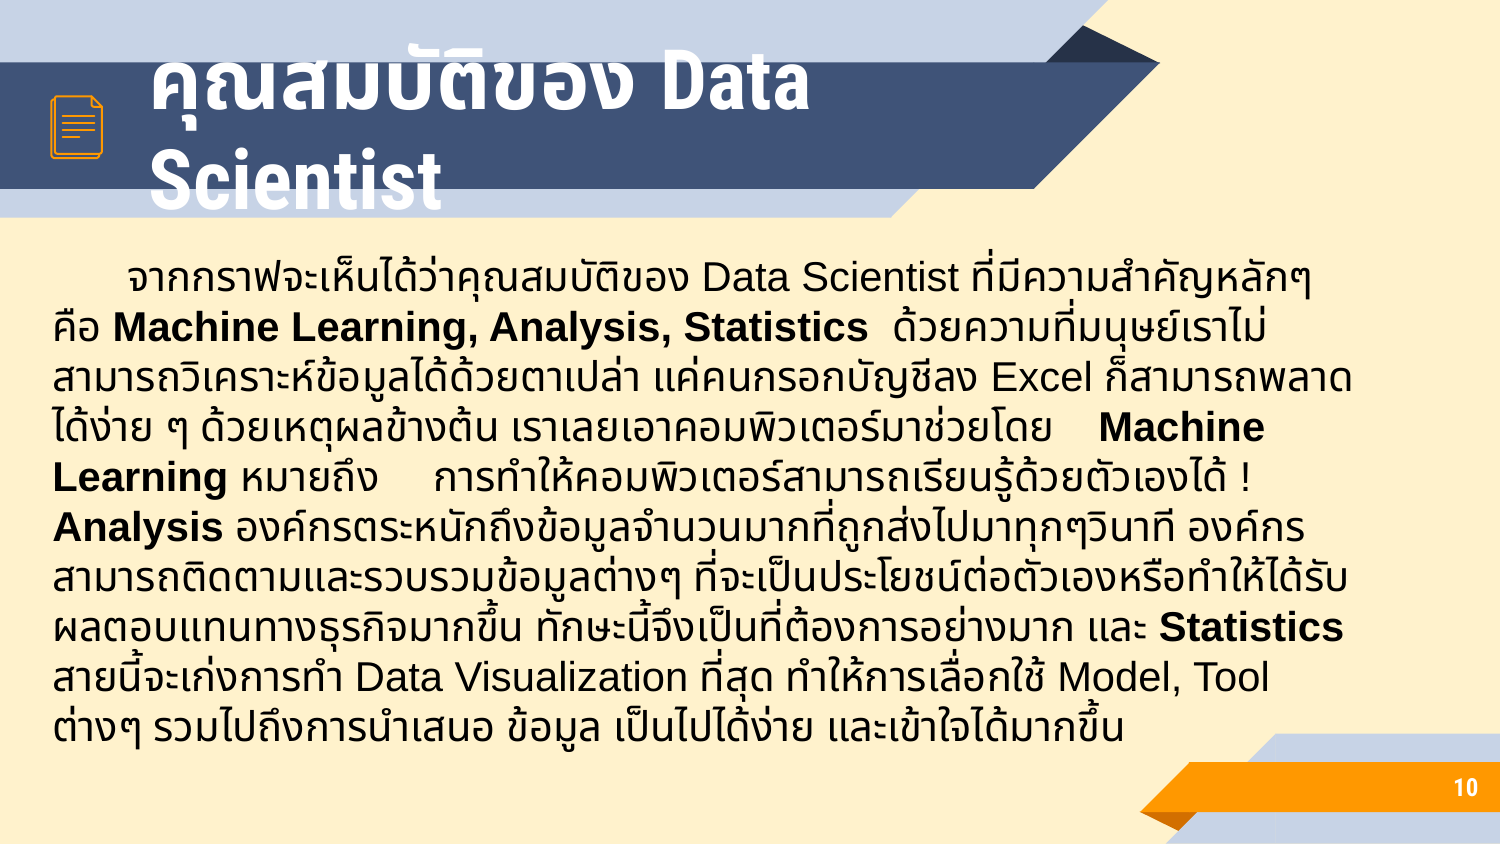

# คุณสมบัติของ Data Scientist

       จากกราฟจะเห็นได้ว่าคุณสมบัติของ Data Scientist ที่มีความสำคัญหลักๆ คือ Machine Learning, Analysis, Statistics  ด้วยความที่มนุษย์เราไม่สามารถวิเคราะห์ข้อมูลได้ด้วยตาเปล่า แค่คนกรอกบัญชีลง Excel ก็สามารถพลาดได้ง่าย ๆ ด้วยเหตุผลข้างต้น เราเลยเอาคอมพิวเตอร์มาช่วยโดย    Machine Learning หมายถึง     การทำให้คอมพิวเตอร์สามารถเรียนรู้ด้วยตัวเองได้ ! Analysis องค์กรตระหนักถึงข้อมูลจำนวนมากที่ถูกส่งไปมาทุกๆวินาที องค์กรสามารถติดตามและรวบรวมข้อมูลต่างๆ ที่จะเป็นประโยชน์ต่อตัวเองหรือทำให้ได้รับผลตอบแทนทางธุรกิจมากขึ้น ทักษะนี้จึงเป็นที่ต้องการอย่างมาก และ Statistics สายนี้จะเก่งการทำ Data Visualization ที่สุด ทำให้การเลื่อกใช้ Model, Tool ต่างๆ รวมไปถึงการนำเสนอ ข้อมูล เป็นไปได้ง่าย และเข้าใจได้มากขึ้น
10